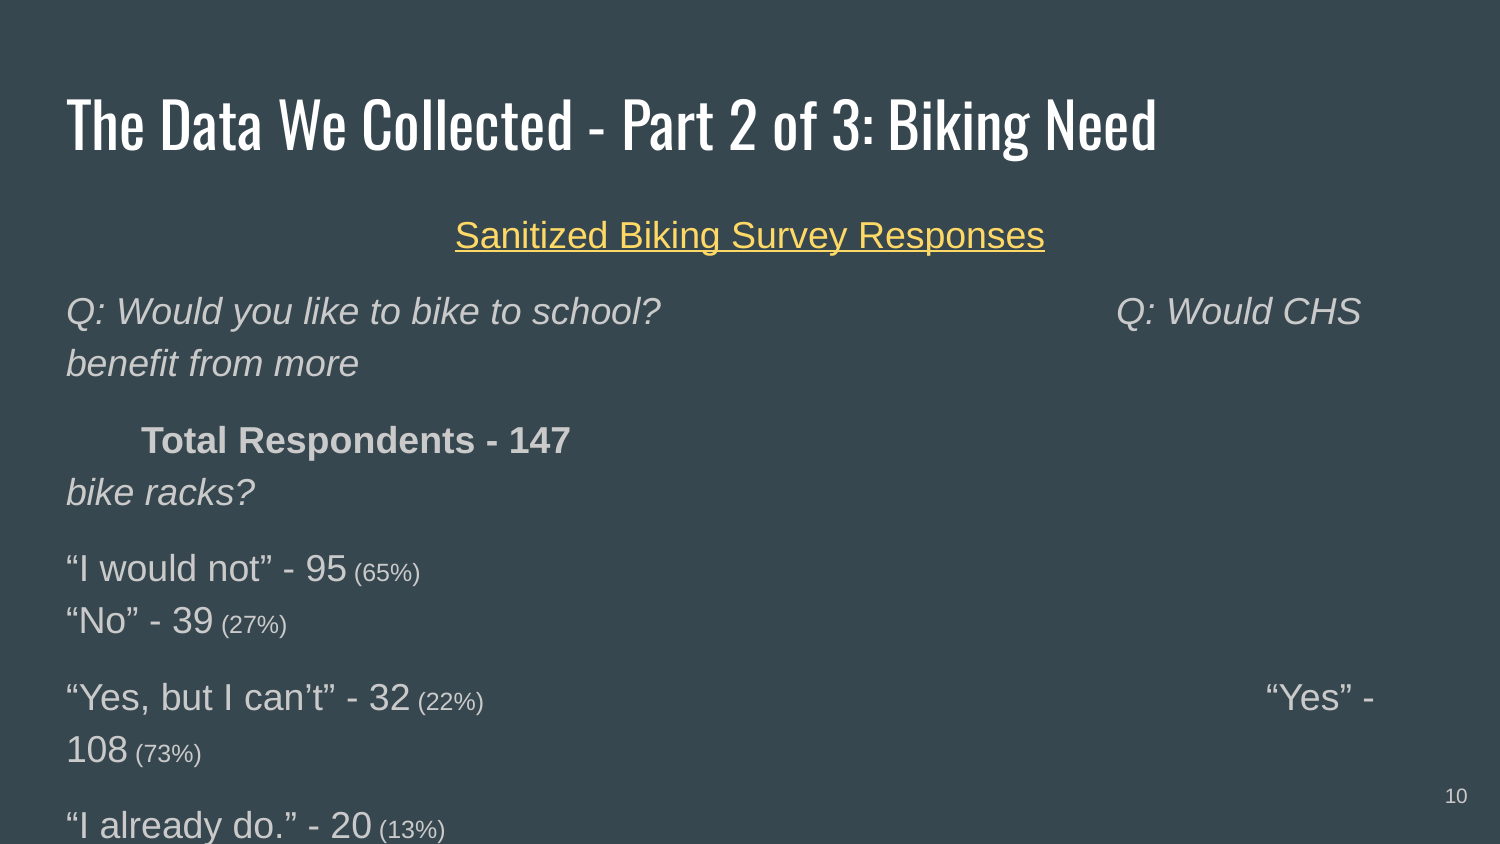

# The Data We Collected - Part 2 of 3: Biking Need
Sanitized Biking Survey Responses
Q: Would you like to bike to school?				Q: Would CHS benefit from more
Total Respondents - 147						bike racks?
“I would not” - 95 (65%)							“No” - 39 (27%)
“Yes, but I can’t” - 32 (22%)						“Yes” - 108 (73%)
“I already do.” - 20 (13%)
What Stops People: Distance, Time, Infrastructure
10